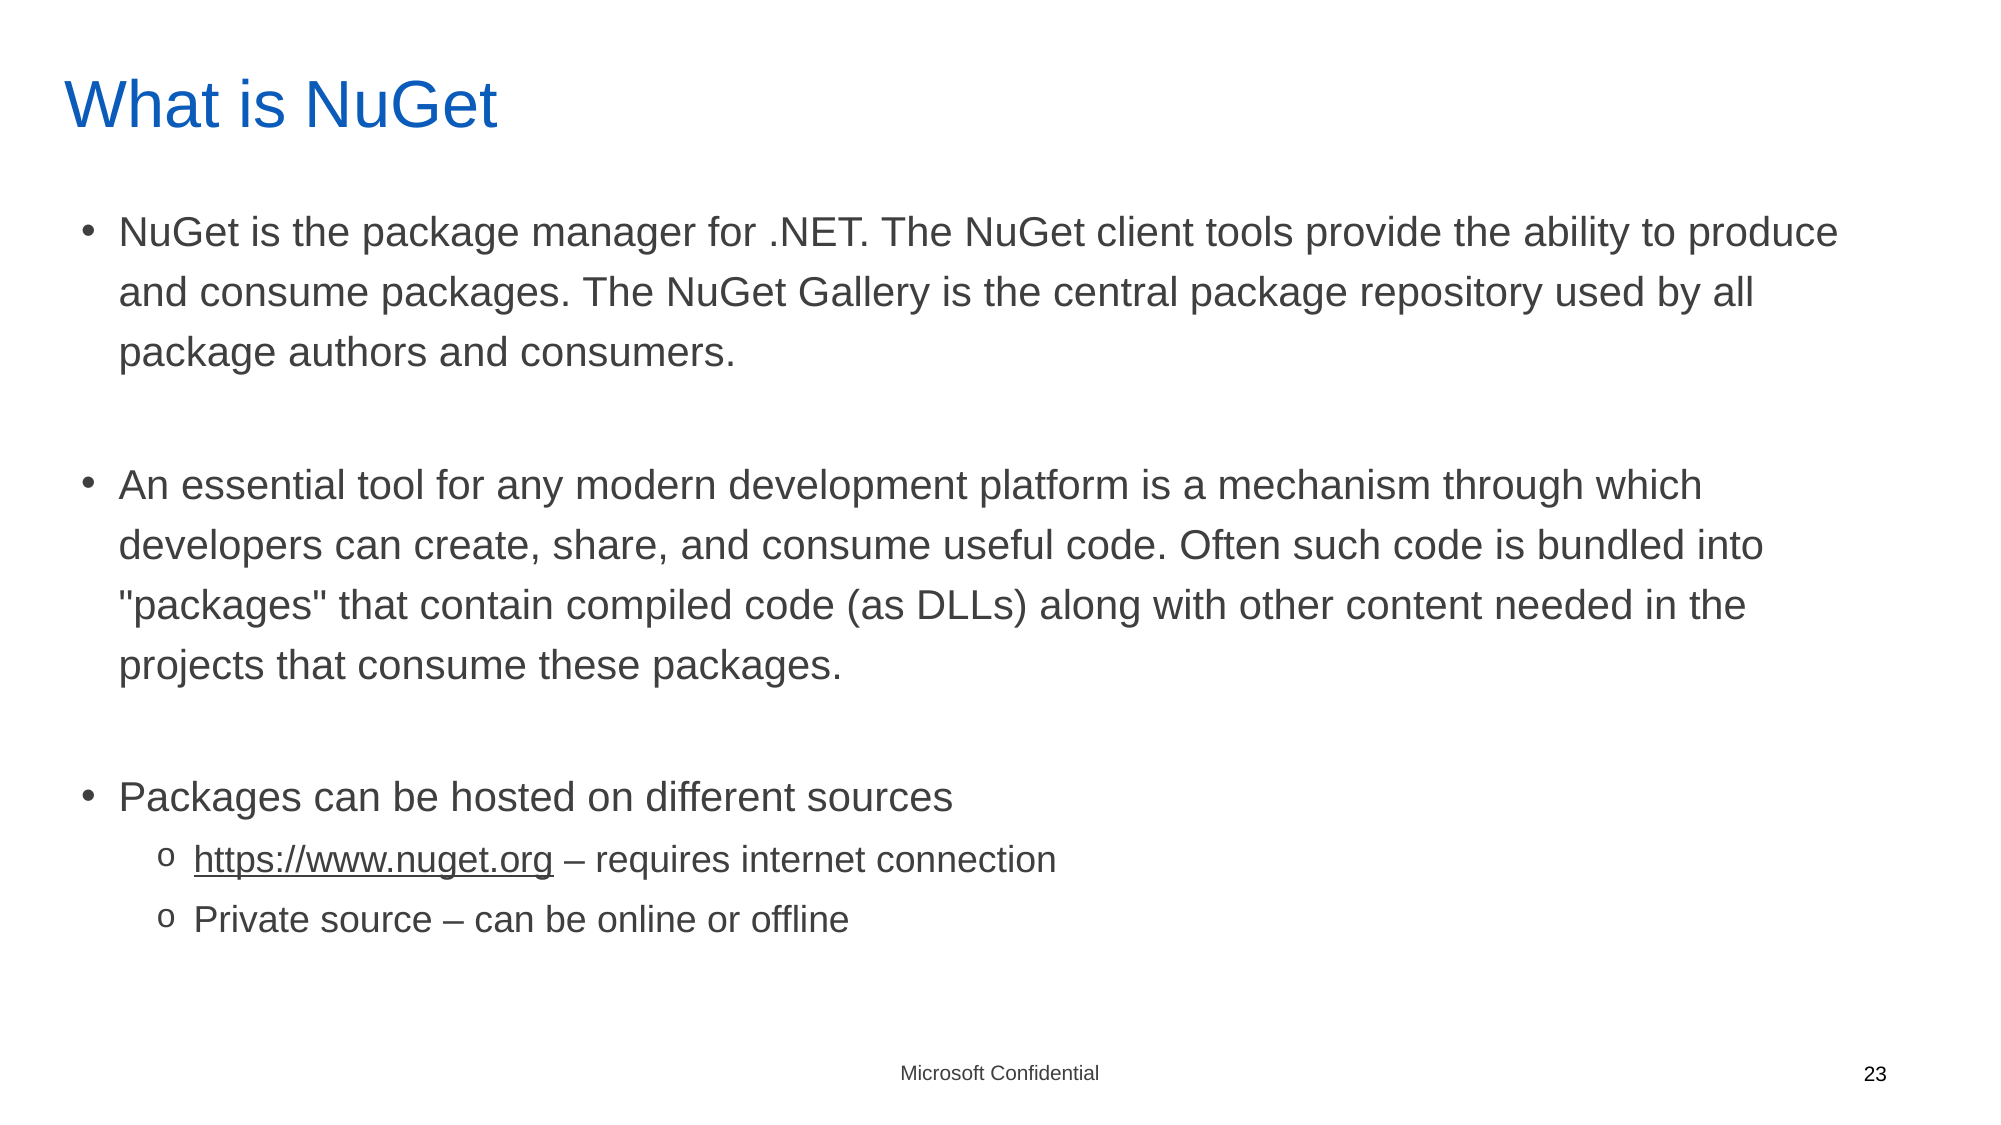

# What is NuGet
NuGet is the package manager for .NET. The NuGet client tools provide the ability to produce and consume packages. The NuGet Gallery is the central package repository used by all package authors and consumers.

An essential tool for any modern development platform is a mechanism through which developers can create, share, and consume useful code. Often such code is bundled into "packages" that contain compiled code (as DLLs) along with other content needed in the projects that consume these packages.

Packages can be hosted on different sources
https://www.nuget.org – requires internet connection
Private source – can be online or offline
23